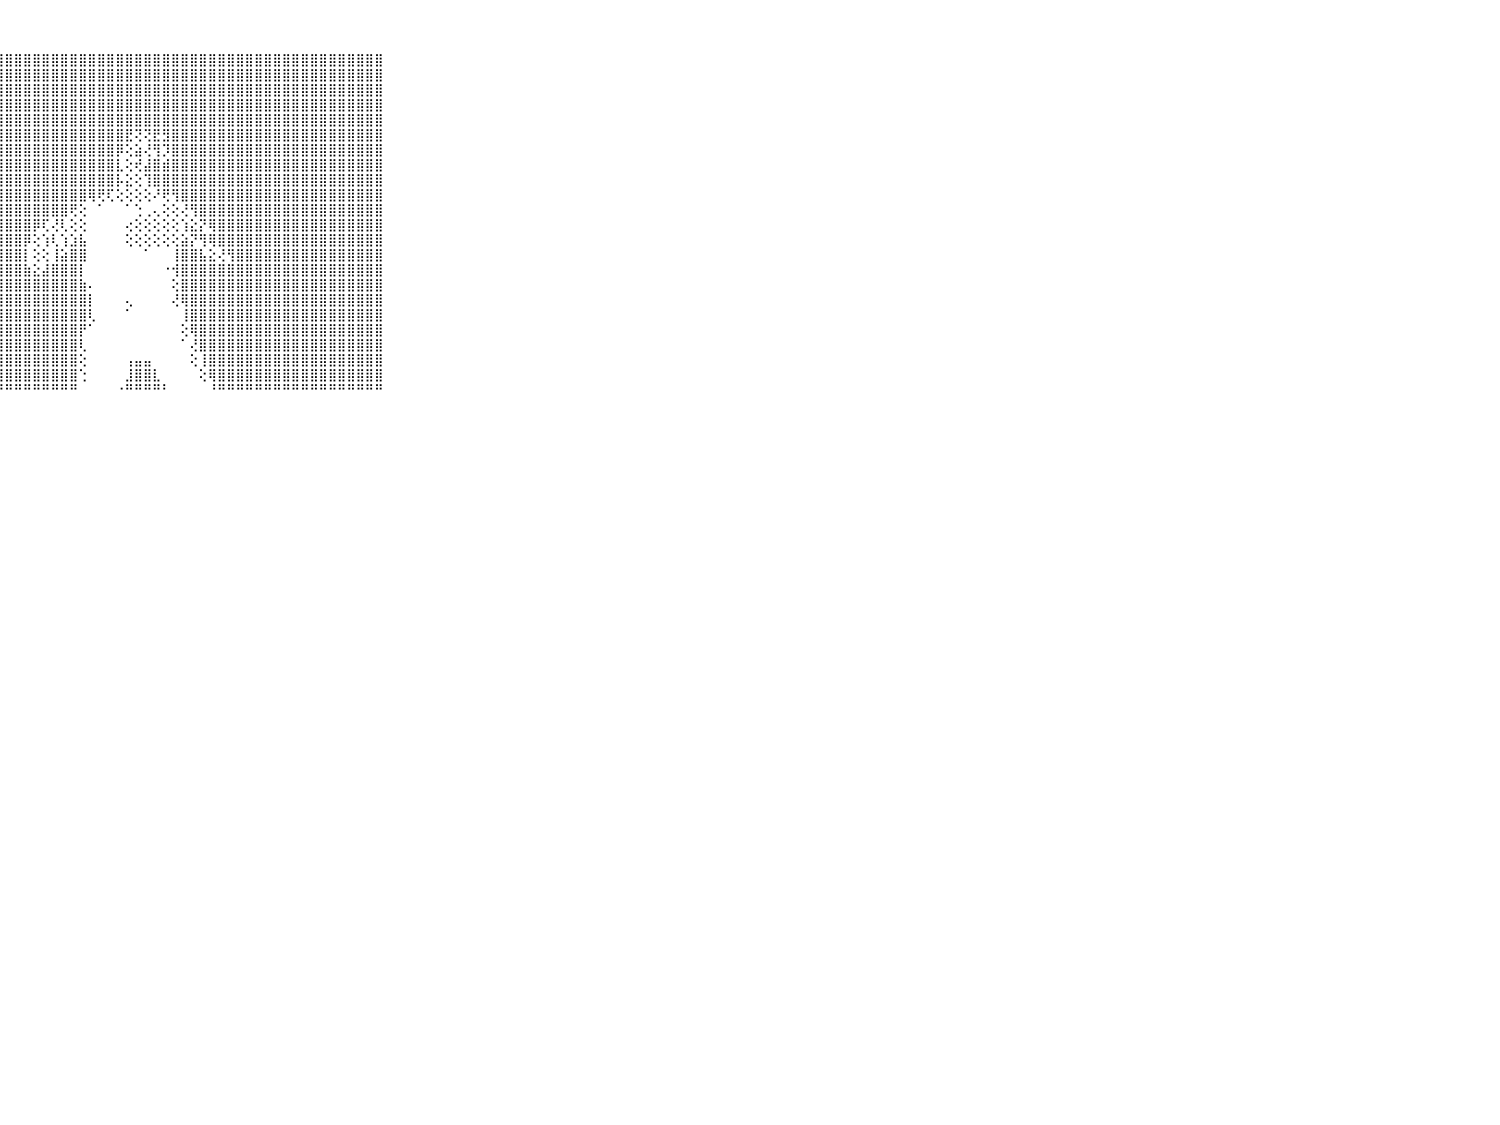

⠀⠀⠀⠀⠀⠀⠀⠀⠀⠀⠀⣿⣿⣿⣿⣿⣿⣿⣿⣿⣿⣿⣿⣿⣿⣿⣿⣿⣿⣿⣿⣿⣿⣿⣿⣿⣿⣿⣿⣿⣿⣿⣿⣿⣿⣿⣿⣿⣿⣿⣿⣿⣿⣿⣿⣿⣿⣿⣿⣿⣿⣿⣿⣿⣿⣿⣿⣿⣿⠀⠀⠀⠀⠀⠀⠀⠀⠀⠀⠀⠀
⠀⠀⠀⠀⠀⠀⠀⠀⠀⠀⠀⣿⣿⣿⣿⣿⣿⣿⣿⣿⣿⣿⣿⣿⣿⣿⣿⣿⣿⣿⣿⣿⣿⣿⣿⣿⣿⣿⣿⣿⣿⣿⣿⣿⣿⣿⣿⣿⣿⣿⣿⣿⣿⣿⣿⣿⣿⣿⣿⣿⣿⣿⣿⣿⣿⣿⣿⣿⣿⠀⠀⠀⠀⠀⠀⠀⠀⠀⠀⠀⠀
⠀⠀⠀⠀⠀⠀⠀⠀⠀⠀⠀⣿⣿⣿⣿⣿⣿⣿⣿⣿⣿⣿⣿⣿⣿⣿⣿⣿⣿⣿⣿⣿⣿⣿⣿⣿⣿⣿⣿⣿⣿⣿⣿⣿⣿⣿⣿⣿⣿⣿⣿⣿⣿⣿⣿⣿⣿⣿⣿⣿⣿⣿⣿⣿⣿⣿⣿⣿⣿⠀⠀⠀⠀⠀⠀⠀⠀⠀⠀⠀⠀
⠀⠀⠀⠀⠀⠀⠀⠀⠀⠀⠀⣿⣿⣿⣿⣿⣿⣿⣿⣿⣿⣿⣿⣿⣿⣿⣿⣿⣿⣿⣿⣿⣿⣿⣿⣿⣿⣿⣿⣿⣿⣿⣿⣿⣿⣿⣿⣿⣿⣿⣿⣿⣿⣿⣿⣿⣿⣿⣿⣿⣿⣿⣿⣿⣿⣿⣿⣿⣿⠀⠀⠀⠀⠀⠀⠀⠀⠀⠀⠀⠀
⠀⠀⠀⠀⠀⠀⠀⠀⠀⠀⠀⣿⣿⣿⣿⣿⣿⣿⣿⣿⣿⣿⣿⣿⣿⣿⣿⣿⣿⣿⣿⣿⣿⣿⣿⣿⣿⣿⣿⣿⣿⣿⣿⣿⣿⣿⣿⣿⣿⣿⣿⣿⣿⣿⣿⣿⣿⣿⣿⣿⣿⣿⣿⣿⣿⣿⣿⣿⣿⠀⠀⠀⠀⠀⠀⠀⠀⠀⠀⠀⠀
⠀⠀⠀⠀⠀⠀⠀⠀⠀⠀⠀⣿⣿⣿⣿⣿⣿⣿⣿⣿⣿⣿⣿⣿⣿⣿⣿⣿⣿⣿⣿⣿⣿⣿⣿⣿⣿⣿⣿⣿⣿⣟⢝⢝⣟⣻⣿⣿⣿⣿⣿⣿⣿⣿⣿⣿⣿⣿⣿⣿⣿⣿⣿⣿⣿⣿⣿⣿⣿⠀⠀⠀⠀⠀⠀⠀⠀⠀⠀⠀⠀
⠀⠀⠀⠀⠀⠀⠀⠀⠀⠀⠀⣿⣿⣿⣿⣿⣿⣿⣿⣿⣿⣿⣿⣿⣿⣿⣿⣿⣿⣿⣿⣿⣿⣿⣿⣿⣿⣿⣿⣿⡿⢕⣵⢜⢻⡹⣿⣿⣿⣿⣿⣿⣿⣿⣿⣿⣿⣿⣿⣿⣿⣿⣿⣿⣿⣿⣿⣿⣿⠀⠀⠀⠀⠀⠀⠀⠀⠀⠀⠀⠀
⠀⠀⠀⠀⠀⠀⠀⠀⠀⠀⠀⣿⣿⣿⣿⣿⣿⣿⣿⣿⣿⣿⣿⣿⣿⣿⣿⣿⣿⣿⣿⣿⣿⣿⣿⣿⣿⣿⣿⣿⣇⢕⢞⣼⣿⣾⣿⣿⣿⣿⣿⣿⣿⣿⣿⣿⣿⣿⣿⣿⣿⣿⣿⣿⣿⣿⣿⣿⣿⠀⠀⠀⠀⠀⠀⠀⠀⠀⠀⠀⠀
⠀⠀⠀⠀⠀⠀⠀⠀⠀⠀⠀⣿⣿⣿⣿⣿⣿⣿⣿⣿⣿⣿⣿⣿⣿⣿⣿⣿⣿⣿⣿⣿⣿⣿⣿⣿⣿⣿⣿⣿⡧⣕⢕⢹⣿⣿⣿⣿⣿⣿⣿⣿⣿⣿⣿⣿⣿⣿⣿⣿⣿⣿⣿⣿⣿⣿⣿⣿⣿⠀⠀⠀⠀⠀⠀⠀⠀⠀⠀⠀⠀
⠀⠀⠀⠀⠀⠀⠀⠀⠀⠀⠀⣿⣿⣿⣿⣿⣿⣿⣿⣿⣿⣿⣿⣿⣿⣿⣿⣿⣿⣿⣿⣿⣿⣿⣿⣿⣿⢿⢟⢏⢕⢕⢕⢕⠜⢟⢻⣿⣿⣿⣿⣿⣿⣿⣿⣿⣿⣿⣿⣿⣿⣿⣿⣿⣿⣿⣿⣿⣿⠀⠀⠀⠀⠀⠀⠀⠀⠀⠀⠀⠀
⠀⠀⠀⠀⠀⠀⠀⠀⠀⠀⠀⣿⣿⣿⣿⣿⣿⣿⣿⣿⣿⣿⣿⣿⣿⣿⣿⣿⣿⣿⣿⣿⣿⣿⣿⢟⢕⠀⠁⠀⠀⠁⢑⢀⢄⢕⢕⢜⢻⣿⣿⣿⣿⣿⣿⣿⣿⣿⣿⣿⣿⣿⣿⣿⣿⣿⣿⣿⣿⠀⠀⠀⠀⠀⠀⠀⠀⠀⠀⠀⠀
⠀⠀⠀⠀⠀⠀⠀⠀⠀⠀⠀⣿⣿⣿⣿⣿⣿⣿⣿⣿⣿⣿⣿⣿⣿⣿⣿⣿⣿⣿⣿⡿⢏⢜⢇⢕⢕⠀⠀⠀⠀⢔⢕⢕⢕⢕⢕⢱⣕⡝⢿⣿⣿⣿⣿⣿⣿⣿⣿⣿⣿⣿⣿⣿⣿⣿⣿⣿⣿⠀⠀⠀⠀⠀⠀⠀⠀⠀⠀⠀⠀
⠀⠀⠀⠀⠀⠀⠀⠀⠀⠀⠀⣿⣿⣿⣿⣿⣿⣿⣿⣿⣿⣿⣿⣿⣿⣿⣿⣿⣿⣿⡿⢕⢱⢇⢱⣱⣧⠀⠀⠀⠀⢕⢕⢕⢕⢕⢕⣵⡝⢻⢿⣿⣿⣿⣿⣿⣿⣿⣿⣿⣿⣿⣿⣿⣿⣿⣿⣿⣿⠀⠀⠀⠀⠀⠀⠀⠀⠀⠀⠀⠀
⠀⠀⠀⠀⠀⠀⠀⠀⠀⠀⠀⣿⣿⣿⣿⣿⣿⣿⣿⣿⣿⣿⣿⣿⣿⣿⣿⣿⣿⣿⡇⢕⢕⢸⣵⣿⣿⠀⠀⠀⠀⠀⠀⠁⠀⠀⢸⣿⣿⣧⣕⢜⢻⣿⣿⣿⣿⣿⣿⣿⣿⣿⣿⣿⣿⣿⣿⣿⣿⠀⠀⠀⠀⠀⠀⠀⠀⠀⠀⠀⠀
⠀⠀⠀⠀⠀⠀⠀⠀⠀⠀⠀⣿⣿⣿⣿⣿⣿⣿⣿⣿⣿⣿⣿⣿⣿⣿⣿⣿⣿⣿⣷⣕⣼⣿⣿⣿⡇⠀⠀⠀⠀⠀⠀⠀⠀⠐⢺⣿⣿⣿⣿⣿⣿⣿⣿⣿⣿⣿⣿⣿⣿⣿⣿⣿⣿⣿⣿⣿⣿⠀⠀⠀⠀⠀⠀⠀⠀⠀⠀⠀⠀
⠀⠀⠀⠀⠀⠀⠀⠀⠀⠀⠀⣿⣿⣿⣿⣿⣿⣿⣿⣿⣿⣿⣿⣿⣿⣿⣿⣿⣿⣿⣿⣿⣿⣿⣿⣿⣷⠄⠀⠀⠀⠀⠀⠀⠀⠀⢕⣿⣿⣿⣿⣿⣿⣿⣿⣿⣿⣿⣿⣿⣿⣿⣿⣿⣿⣿⣿⣿⣿⠀⠀⠀⠀⠀⠀⠀⠀⠀⠀⠀⠀
⠀⠀⠀⠀⠀⠀⠀⠀⠀⠀⠀⣿⣿⣿⣿⣿⣿⣿⣿⣿⣿⣿⣿⣿⣿⣿⣿⣿⣿⣿⣿⣿⣿⣿⣿⣿⣿⡇⠀⠀⠀⢄⠀⠀⠀⠀⢜⢿⣿⣿⣿⣿⣿⣿⣿⣿⣿⣿⣿⣿⣿⣿⣿⣿⣿⣿⣿⣿⣿⠀⠀⠀⠀⠀⠀⠀⠀⠀⠀⠀⠀
⠀⠀⠀⠀⠀⠀⠀⠀⠀⠀⠀⣿⣿⣿⣿⣿⣿⣿⣿⣿⣿⣿⣿⣿⣿⣿⣿⣿⣿⣿⣿⣿⣿⣿⣿⣿⣿⢇⠀⠀⠀⠁⠀⠀⠀⠀⠀⢸⣿⣿⣿⣿⣿⣿⣿⣿⣿⣿⣿⣿⣿⣿⣿⣿⣿⣿⣿⣿⣿⠀⠀⠀⠀⠀⠀⠀⠀⠀⠀⠀⠀
⠀⠀⠀⠀⠀⠀⠀⠀⠀⠀⠀⣿⣿⣿⣿⣿⣿⣿⣿⣿⣿⣿⣿⣿⣿⣿⣿⣿⣿⣿⣿⣿⣿⣿⣿⣿⡟⠁⠀⠀⠀⠀⠀⠀⠀⠀⠀⢕⢿⣿⣿⣿⣿⣿⣿⣿⣿⣿⣿⣿⣿⣿⣿⣿⣿⣿⣿⣿⣿⠀⠀⠀⠀⠀⠀⠀⠀⠀⠀⠀⠀
⠀⠀⠀⠀⠀⠀⠀⠀⠀⠀⠀⣿⣿⣿⣿⣿⣿⣿⣿⣿⣿⣿⣿⣿⣿⣿⣿⣿⣿⣿⣿⣿⣿⣿⣿⣿⢇⠀⠀⠀⠀⠀⠀⠀⠀⠀⠀⠁⢜⣿⣿⣿⣿⣿⣿⣿⣿⣿⣿⣿⣿⣿⣿⣿⣿⣿⣿⣿⣿⠀⠀⠀⠀⠀⠀⠀⠀⠀⠀⠀⠀
⠀⠀⠀⠀⠀⠀⠀⠀⠀⠀⠀⣿⣿⣿⣿⣿⣿⣿⣿⣿⣿⣿⣿⣿⣿⣿⣿⣿⣿⣿⣿⣿⣿⣿⣿⣿⢕⠀⠀⠀⠀⢠⣤⣤⠀⠀⠀⠀⢕⢸⣿⣿⣿⣿⣿⣿⣿⣿⣿⣿⣿⣿⣿⣿⣿⣿⣿⣿⣿⠀⠀⠀⠀⠀⠀⠀⠀⠀⠀⠀⠀
⠀⠀⠀⠀⠀⠀⠀⠀⠀⠀⠀⣿⣿⣿⣿⣿⣿⣿⣿⣿⣿⣿⣿⣿⣿⣿⣿⣿⣿⣿⣿⣿⣿⣿⣿⣿⢑⠀⠀⠀⠀⣸⣿⣿⣇⠀⠀⠀⠀⢕⢿⣿⣿⣿⣿⣿⣿⣿⣿⣿⣿⣿⣿⣿⣿⣿⣿⣿⣿⠀⠀⠀⠀⠀⠀⠀⠀⠀⠀⠀⠀
⠀⠀⠀⠀⠀⠀⠀⠀⠀⠀⠀⠛⠛⠛⠛⠛⠛⠛⠛⠛⠛⠛⠛⠛⠛⠛⠛⠛⠛⠛⠛⠛⠛⠛⠛⠛⠀⠀⠀⠀⠐⠛⠛⠛⠛⠃⠀⠀⠀⠀⠘⠛⠛⠛⠛⠛⠛⠛⠛⠛⠛⠛⠛⠛⠛⠛⠛⠛⠛⠀⠀⠀⠀⠀⠀⠀⠀⠀⠀⠀⠀